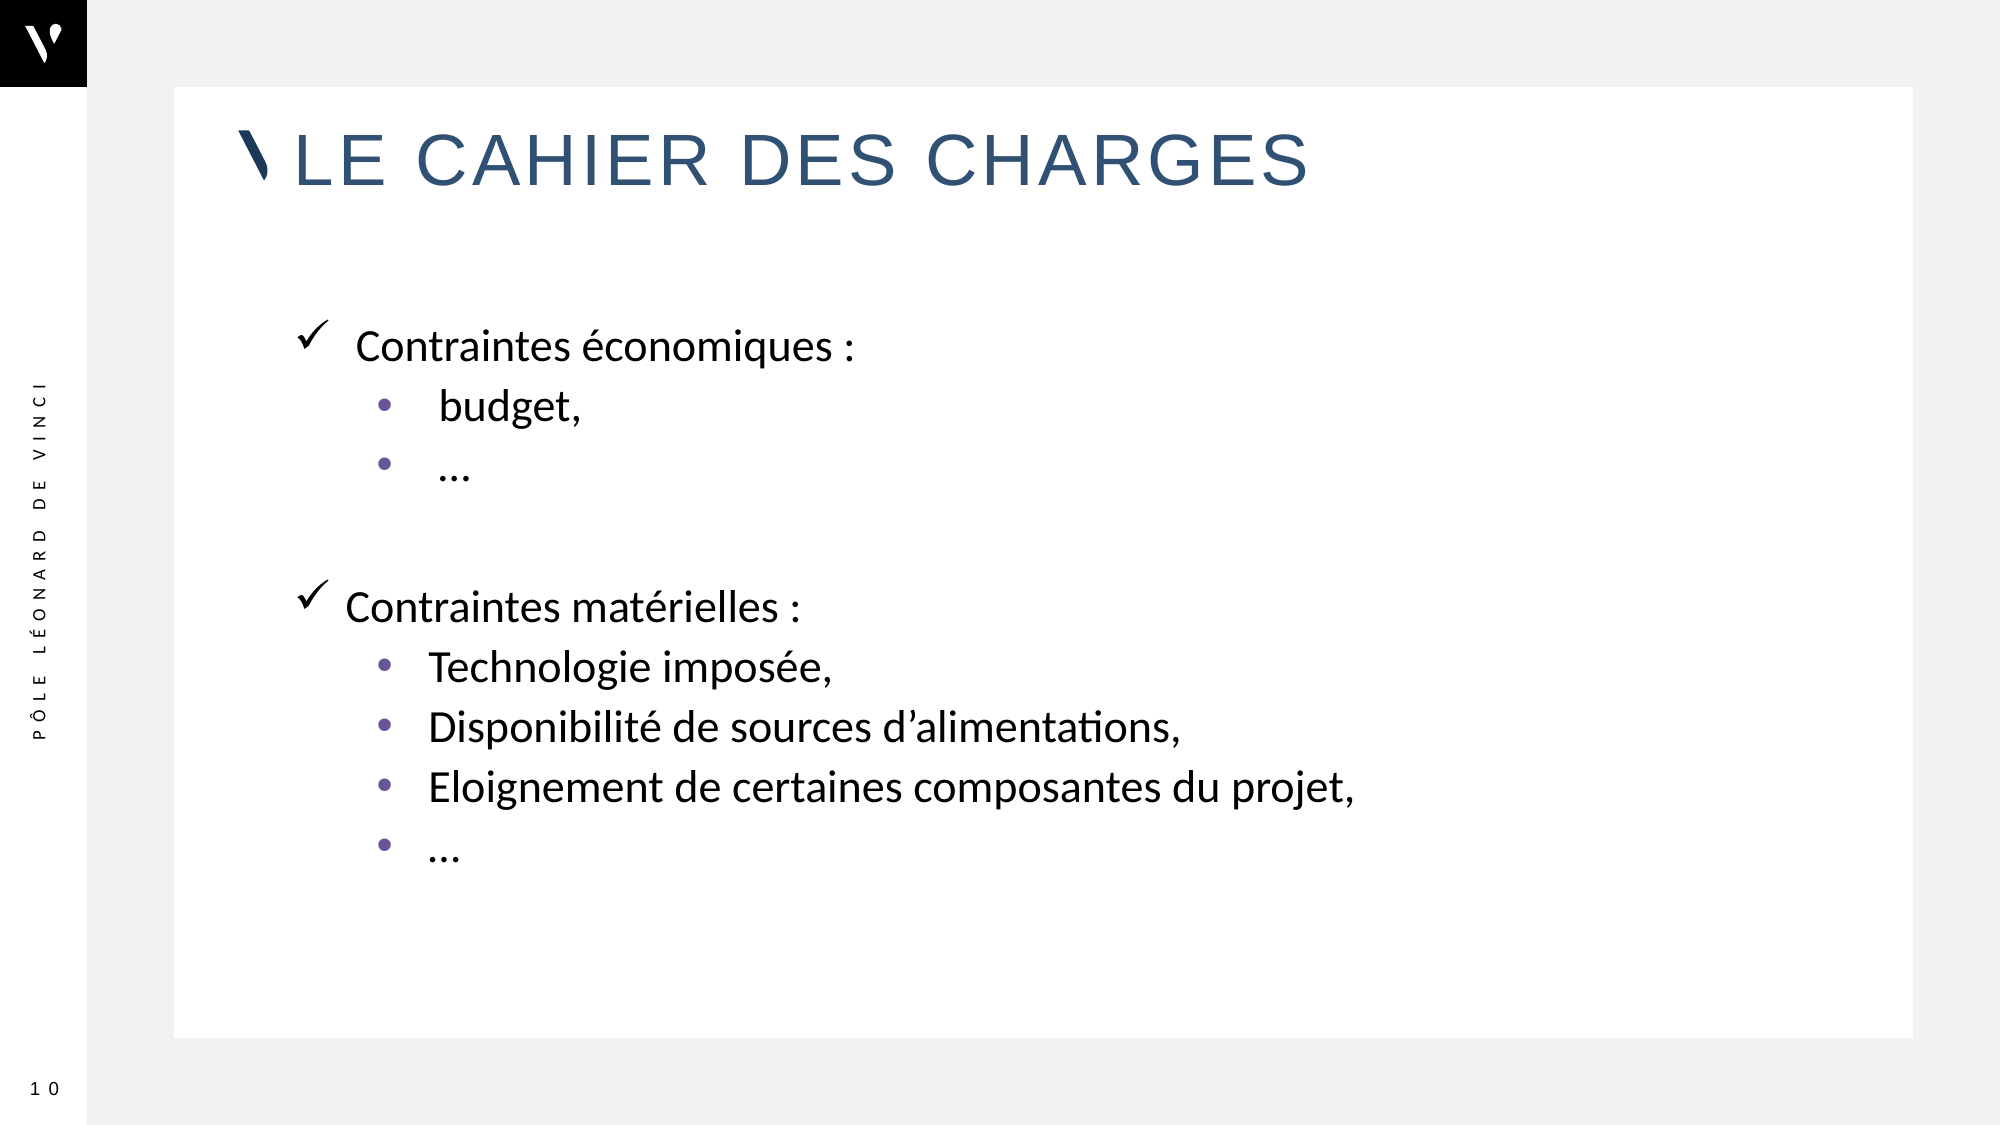

# Le cahier des charges
Contraintes économiques :
budget,
…

Contraintes matérielles :
Technologie imposée,
Disponibilité de sources d’alimentations,
Eloignement de certaines composantes du projet,
…

10